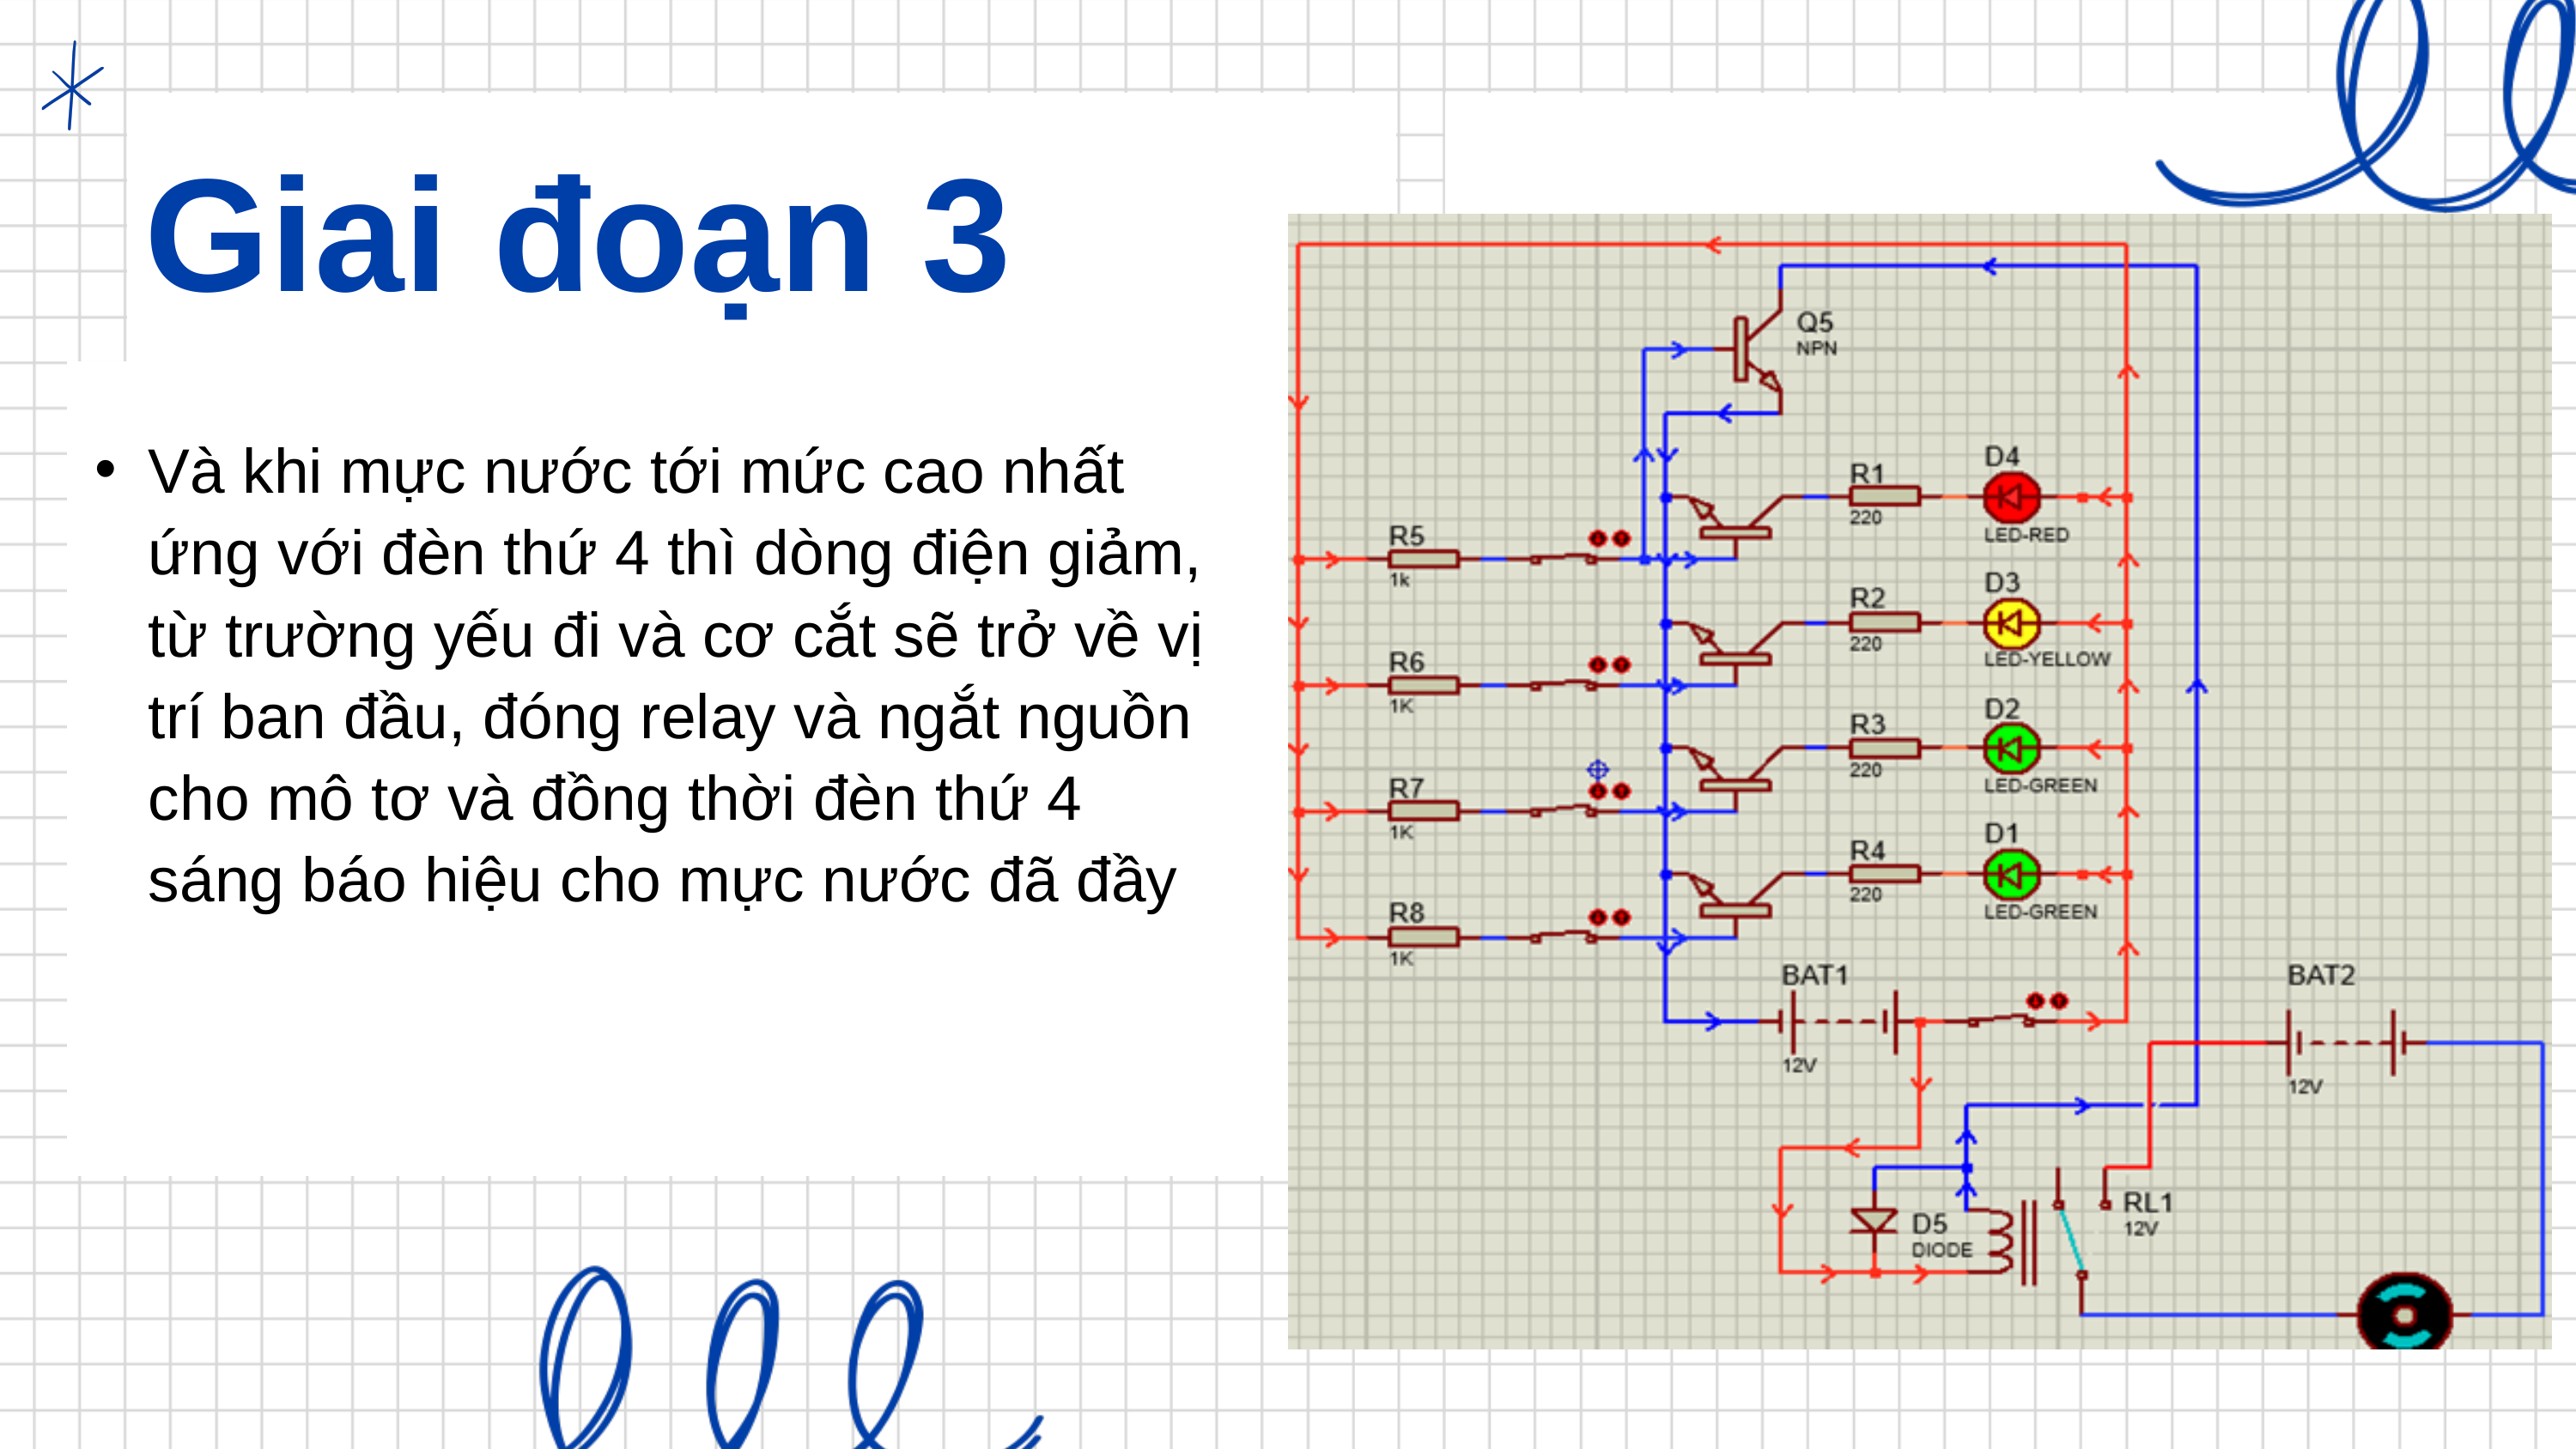

Giai đoạn 3

Và khi mực nước tới mức cao nhất ứng với đèn thứ 4 thì dòng điện giảm, từ trường yếu đi và cơ cắt sẽ trở về vị trí ban đầu, đóng relay và ngắt nguồn cho mô tơ và đồng thời đèn thứ 4 sáng báo hiệu cho mực nước đã đầy